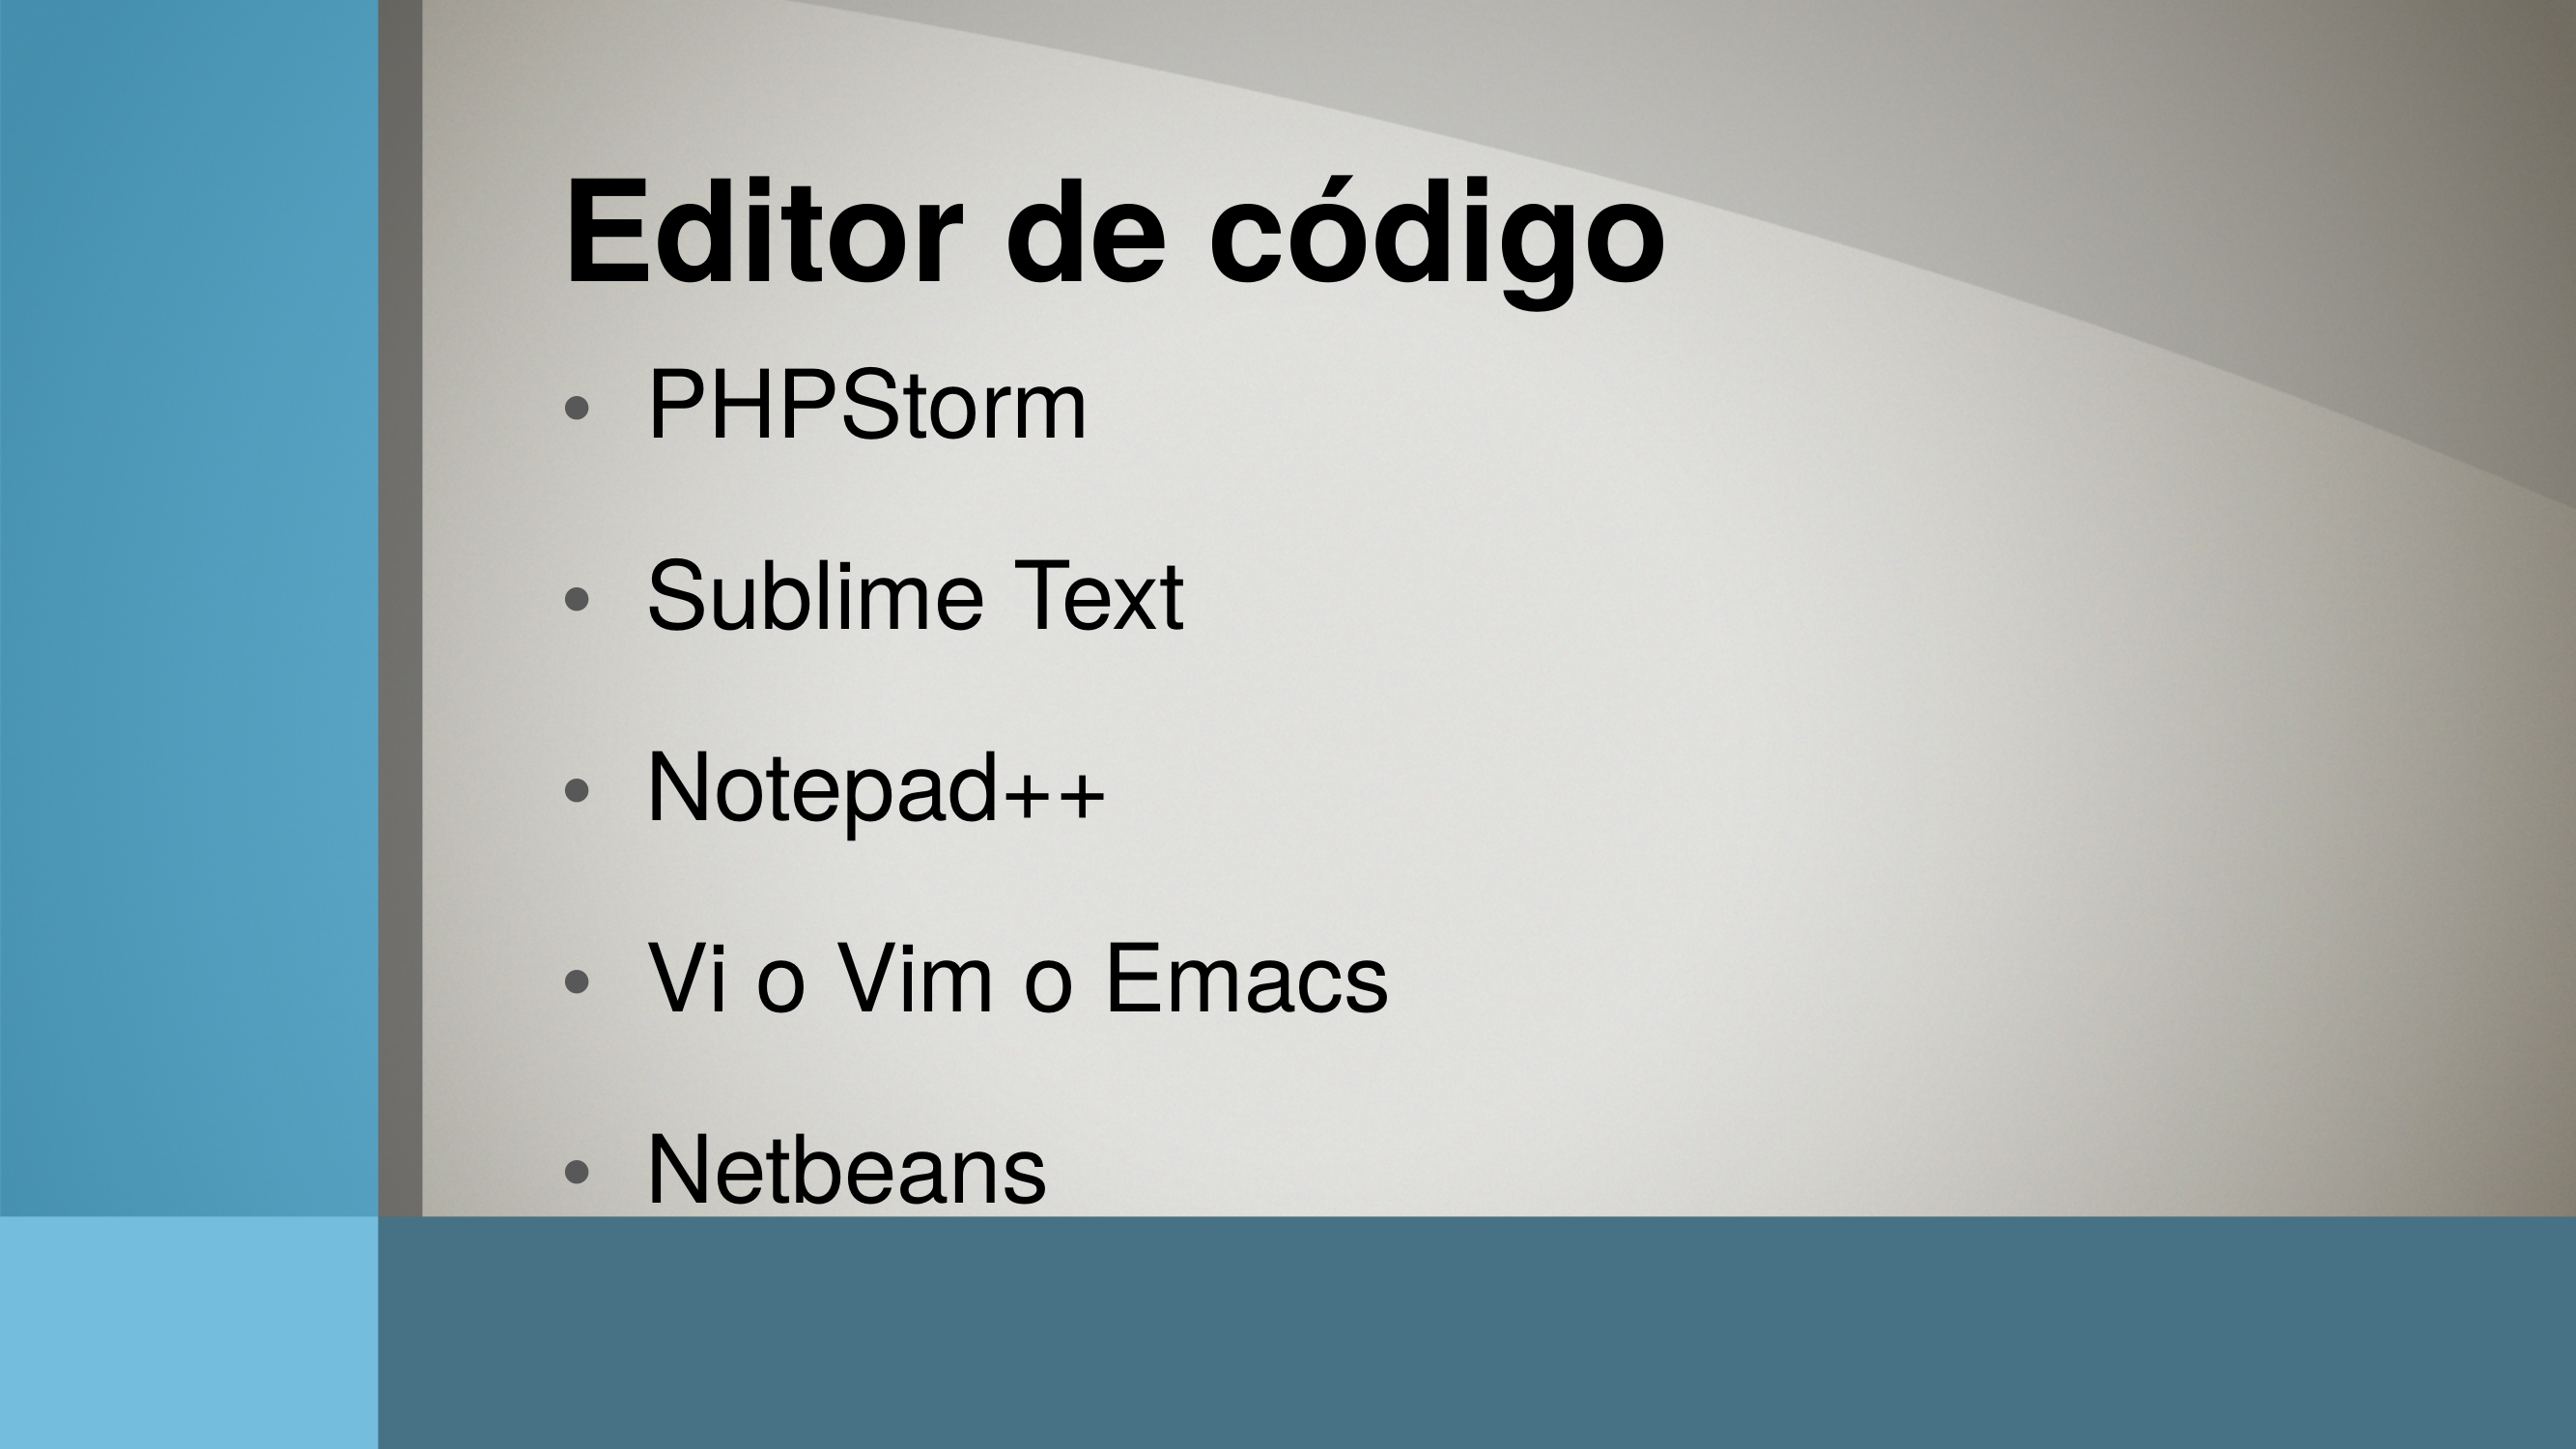

Editor de código
PHPStorm
Sublime Text
Notepad++
Vi o Vim o Emacs
Netbeans